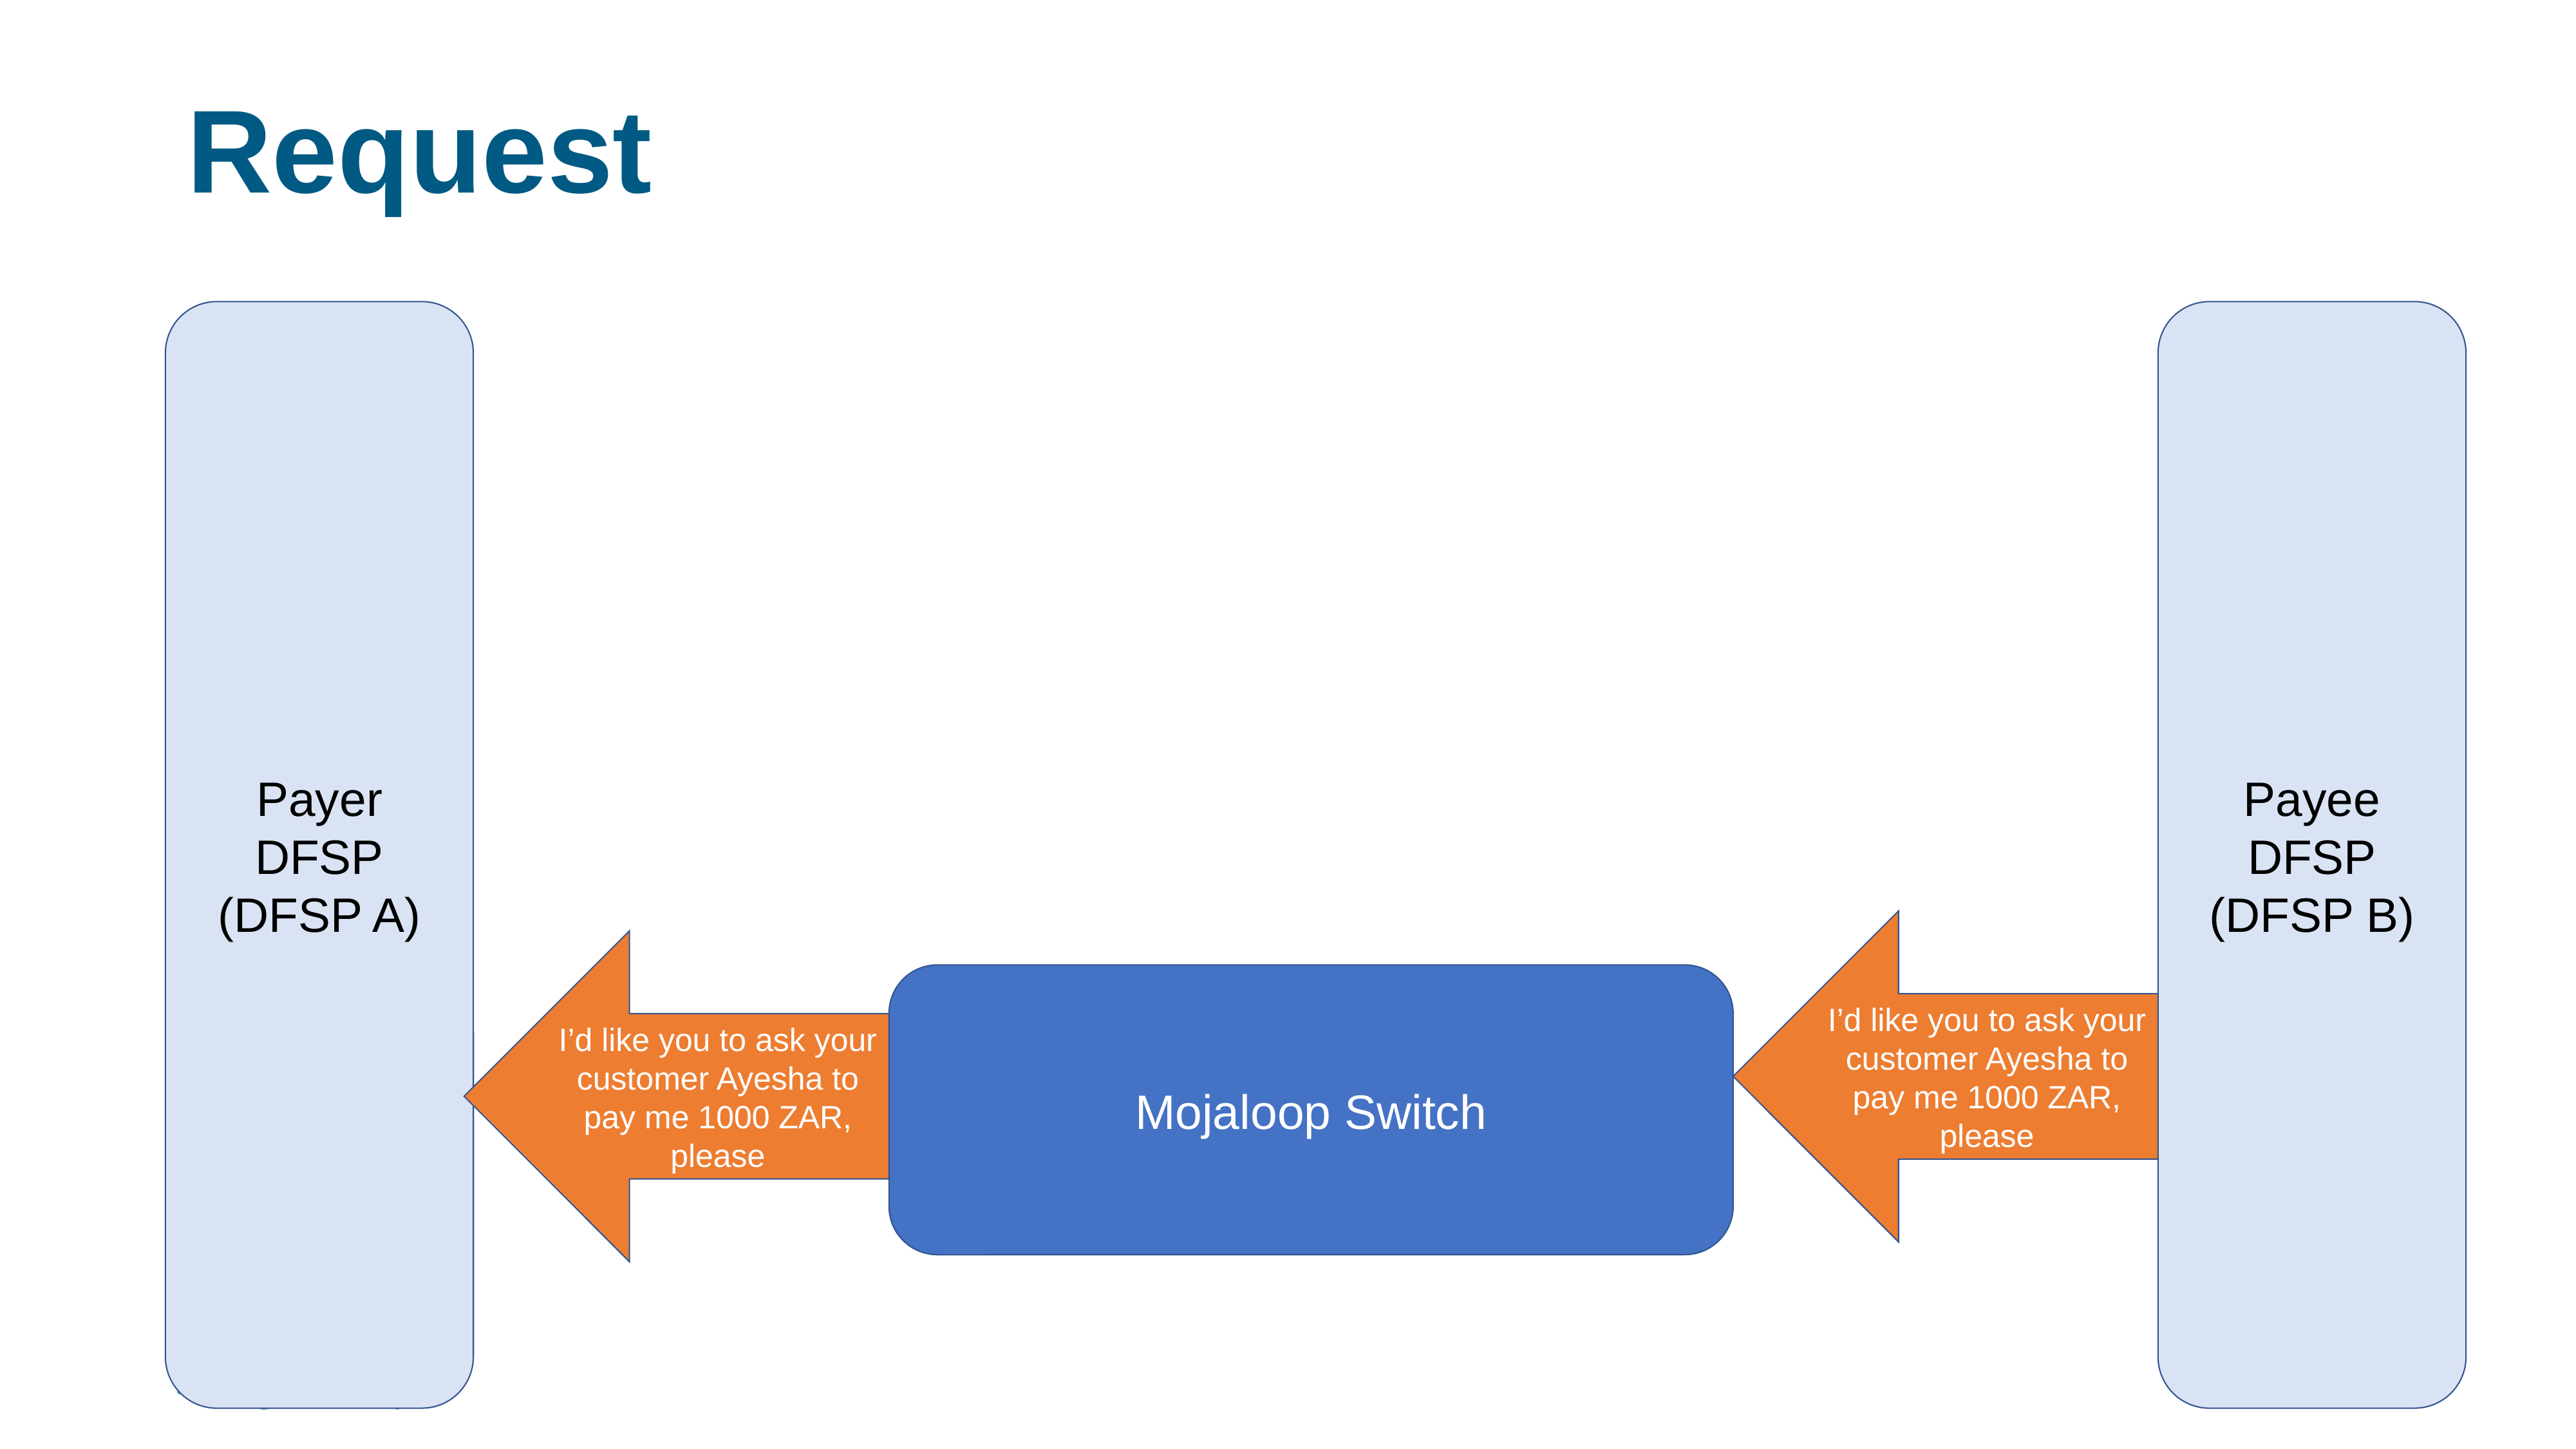

# Request
Payer
DFSP
(DFSP A)
Payee
DFSP
(DFSP B)
I’d like you to ask your customer Ayesha to pay me 1000 ZAR, please
I’d like you to ask your customer Ayesha to pay me 1000 ZAR, please
Mojaloop Switch